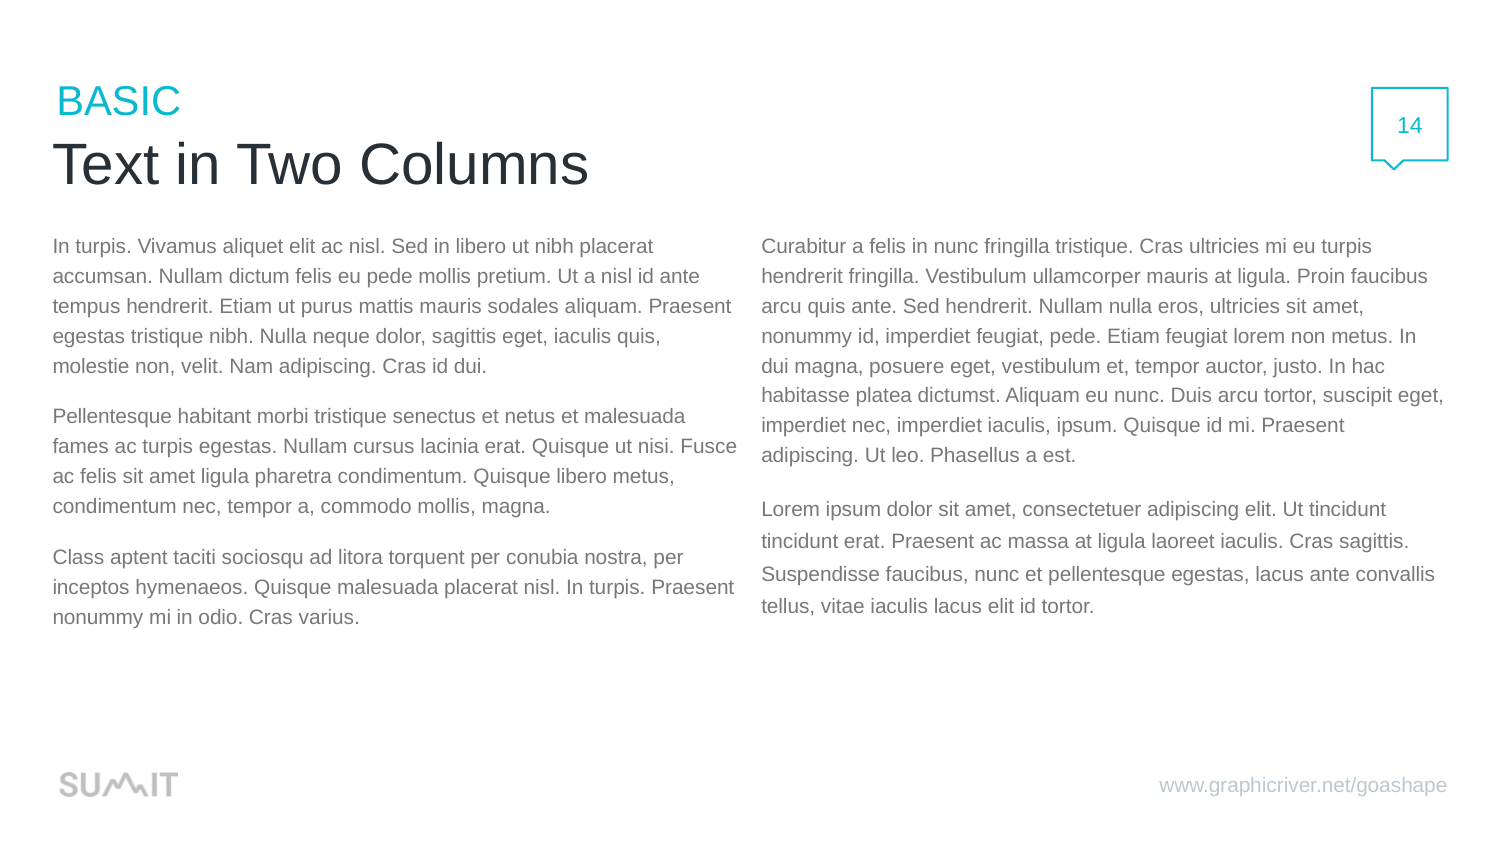

14
# Text in Two Columns
In turpis. Vivamus aliquet elit ac nisl. Sed in libero ut nibh placerat accumsan. Nullam dictum felis eu pede mollis pretium. Ut a nisl id ante tempus hendrerit. Etiam ut purus mattis mauris sodales aliquam. Praesent egestas tristique nibh. Nulla neque dolor, sagittis eget, iaculis quis, molestie non, velit. Nam adipiscing. Cras id dui.
Pellentesque habitant morbi tristique senectus et netus et malesuada fames ac turpis egestas. Nullam cursus lacinia erat. Quisque ut nisi. Fusce ac felis sit amet ligula pharetra condimentum. Quisque libero metus, condimentum nec, tempor a, commodo mollis, magna.
Class aptent taciti sociosqu ad litora torquent per conubia nostra, per inceptos hymenaeos. Quisque malesuada placerat nisl. In turpis. Praesent nonummy mi in odio. Cras varius.
Curabitur a felis in nunc fringilla tristique. Cras ultricies mi eu turpis hendrerit fringilla. Vestibulum ullamcorper mauris at ligula. Proin faucibus arcu quis ante. Sed hendrerit. Nullam nulla eros, ultricies sit amet, nonummy id, imperdiet feugiat, pede. Etiam feugiat lorem non metus. In dui magna, posuere eget, vestibulum et, tempor auctor, justo. In hac habitasse platea dictumst. Aliquam eu nunc. Duis arcu tortor, suscipit eget, imperdiet nec, imperdiet iaculis, ipsum. Quisque id mi. Praesent adipiscing. Ut leo. Phasellus a est.
Lorem ipsum dolor sit amet, consectetuer adipiscing elit. Ut tincidunt tincidunt erat. Praesent ac massa at ligula laoreet iaculis. Cras sagittis. Suspendisse faucibus, nunc et pellentesque egestas, lacus ante convallis tellus, vitae iaculis lacus elit id tortor.
www.graphicriver.net/goashape